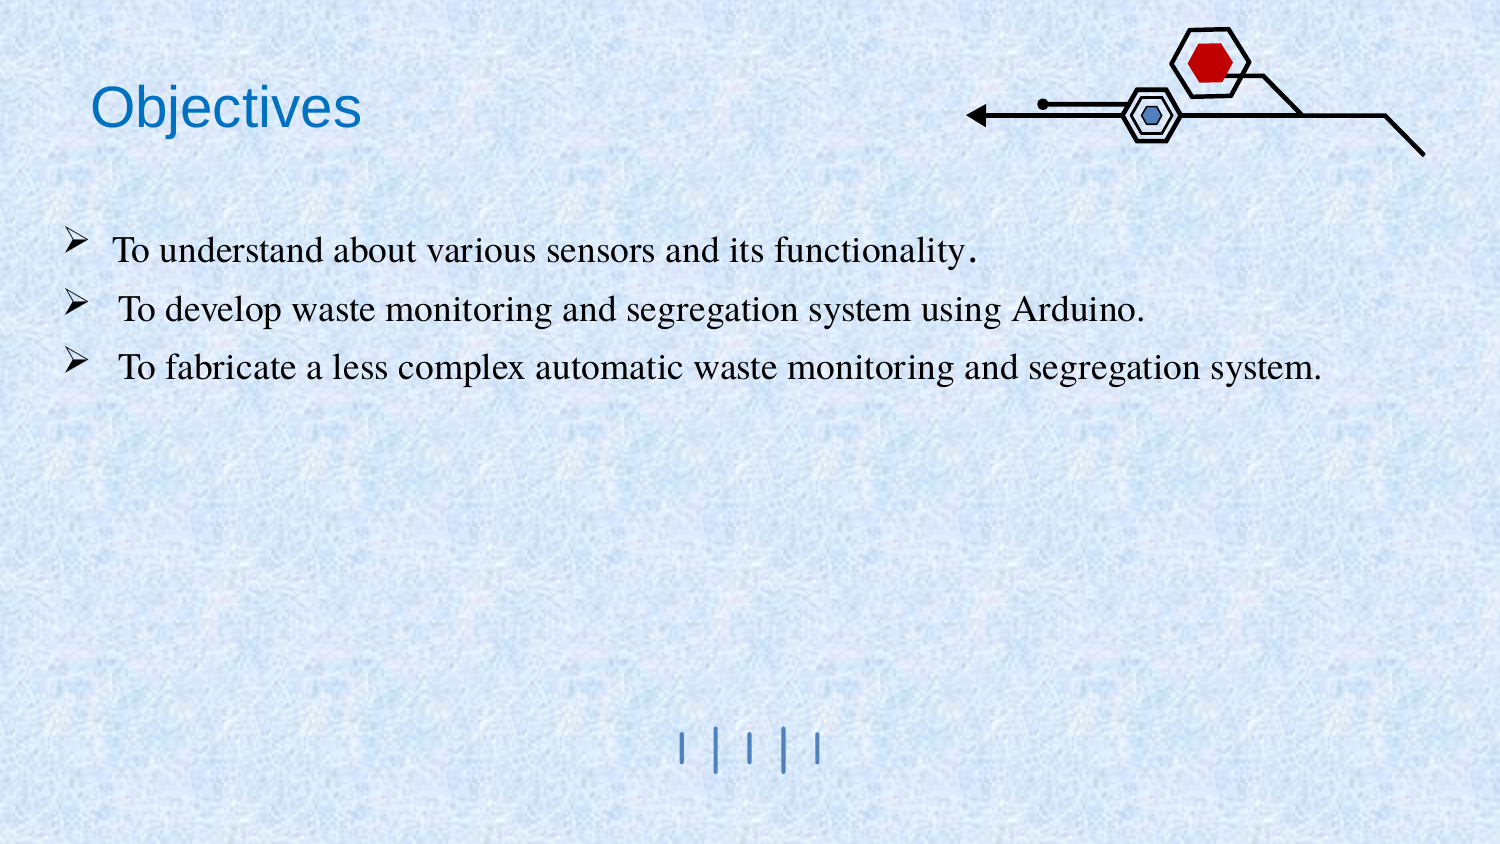

# Objectives

To understand about various sensors and its functionality.
To develop waste monitoring and segregation system using Arduino.
To fabricate a less complex automatic waste monitoring and segregation system.

6